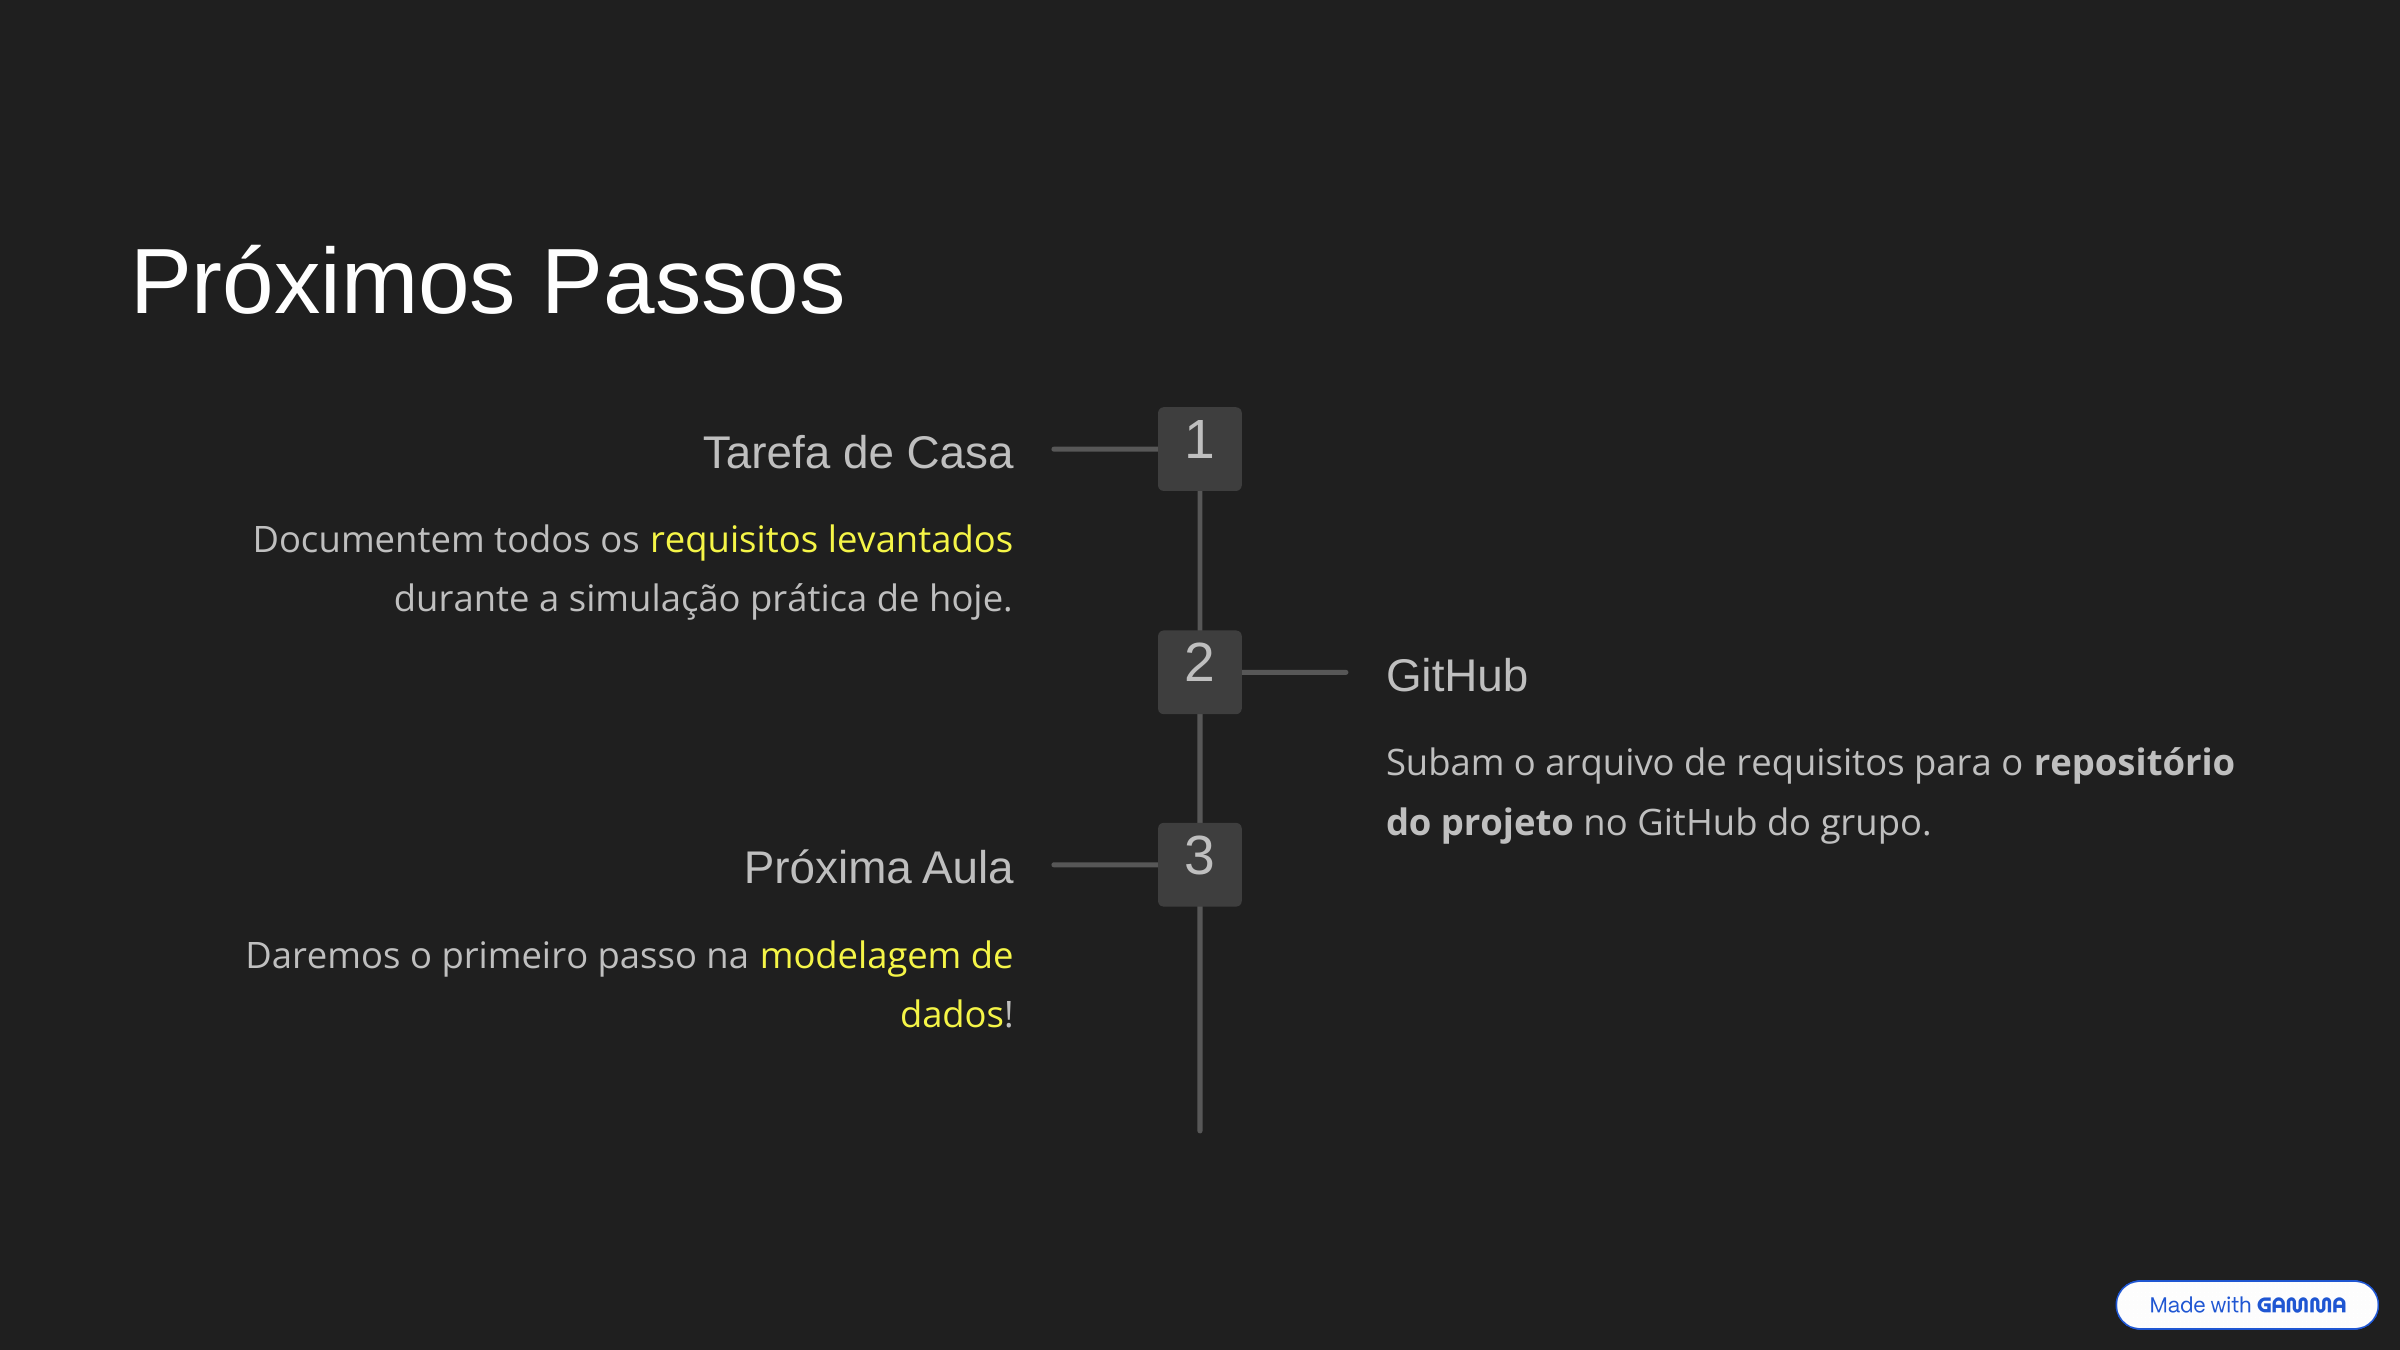

Próximos Passos

1
Tarefa de Casa

Documentem todos os requisitos levantados durante a simulação prática de hoje.

2
GitHub

Subam o arquivo de requisitos para o repositório do projeto no GitHub do grupo.

3
Próxima Aula

Daremos o primeiro passo na modelagem de dados!